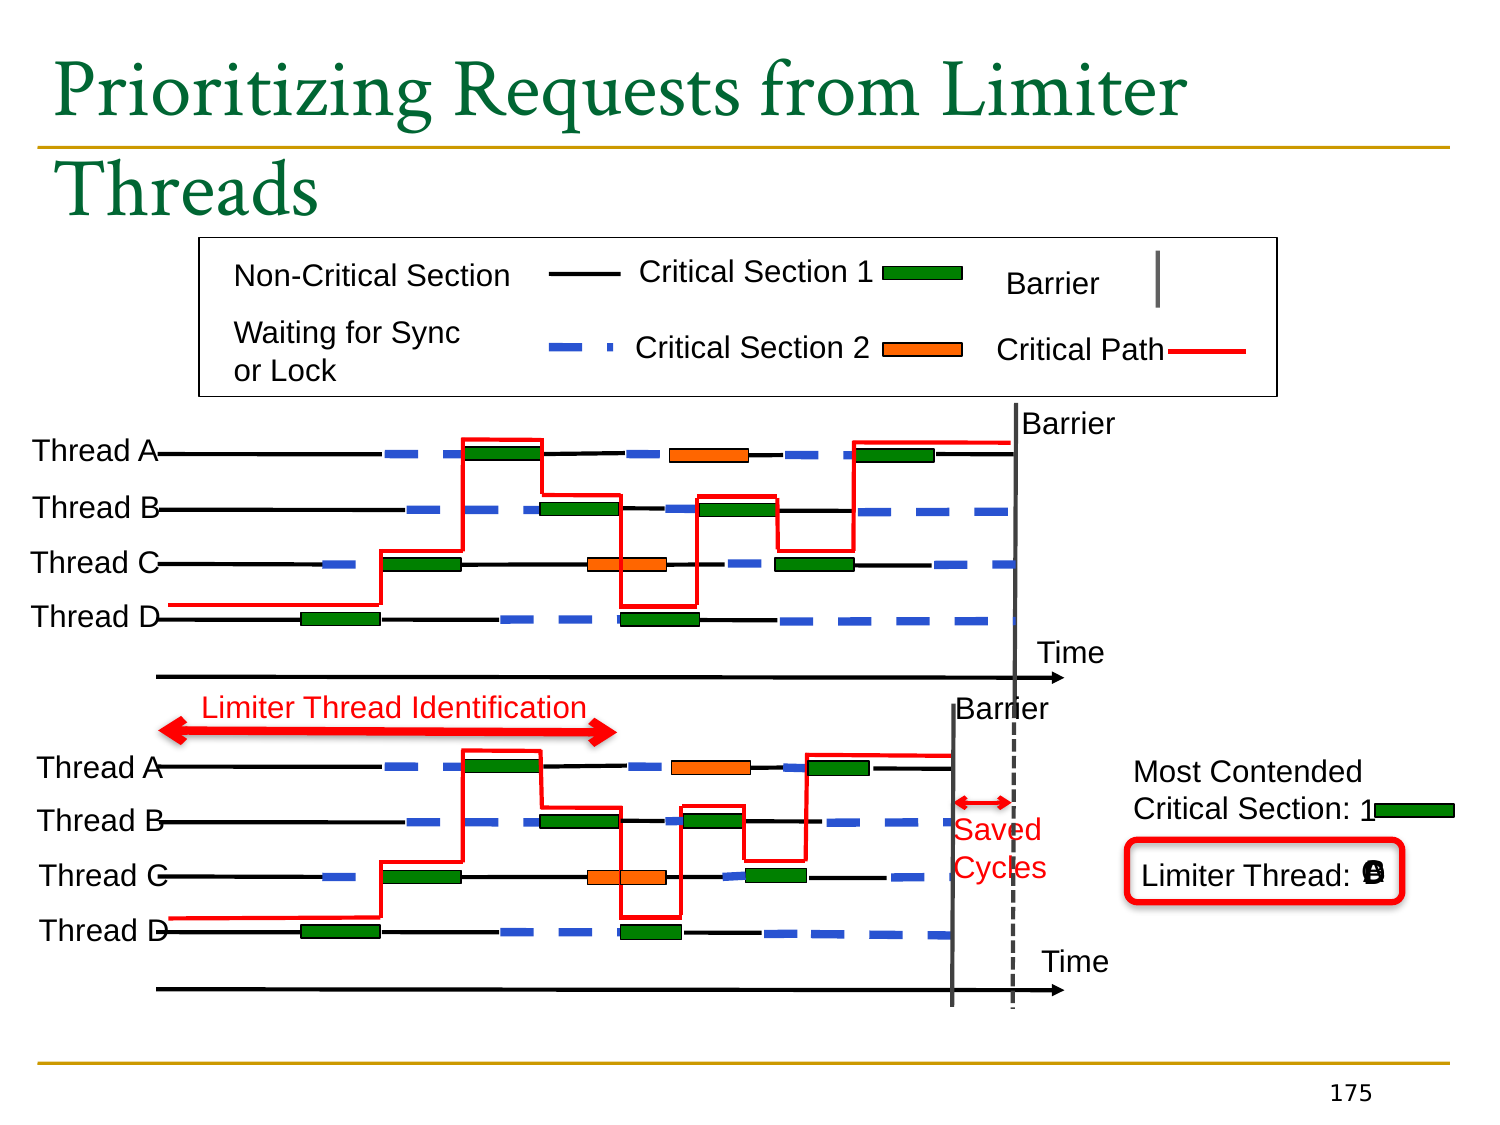

# Prioritizing Requests from Limiter Threads

Critical Section 1
Non-Critical Section
Barrier

Waiting for Sync
or Lock
Critical Section 2
Critical Path

Barrier
Thread A

Thread B

Thread C

Thread D

Time
Limiter Thread Identification

Barrier
Thread A

Thread B

Thread C

Thread D

Most Contended
Critical Section:

1

Saved
Cycles

B
A
C
D
Limiter Thread:
Time
175